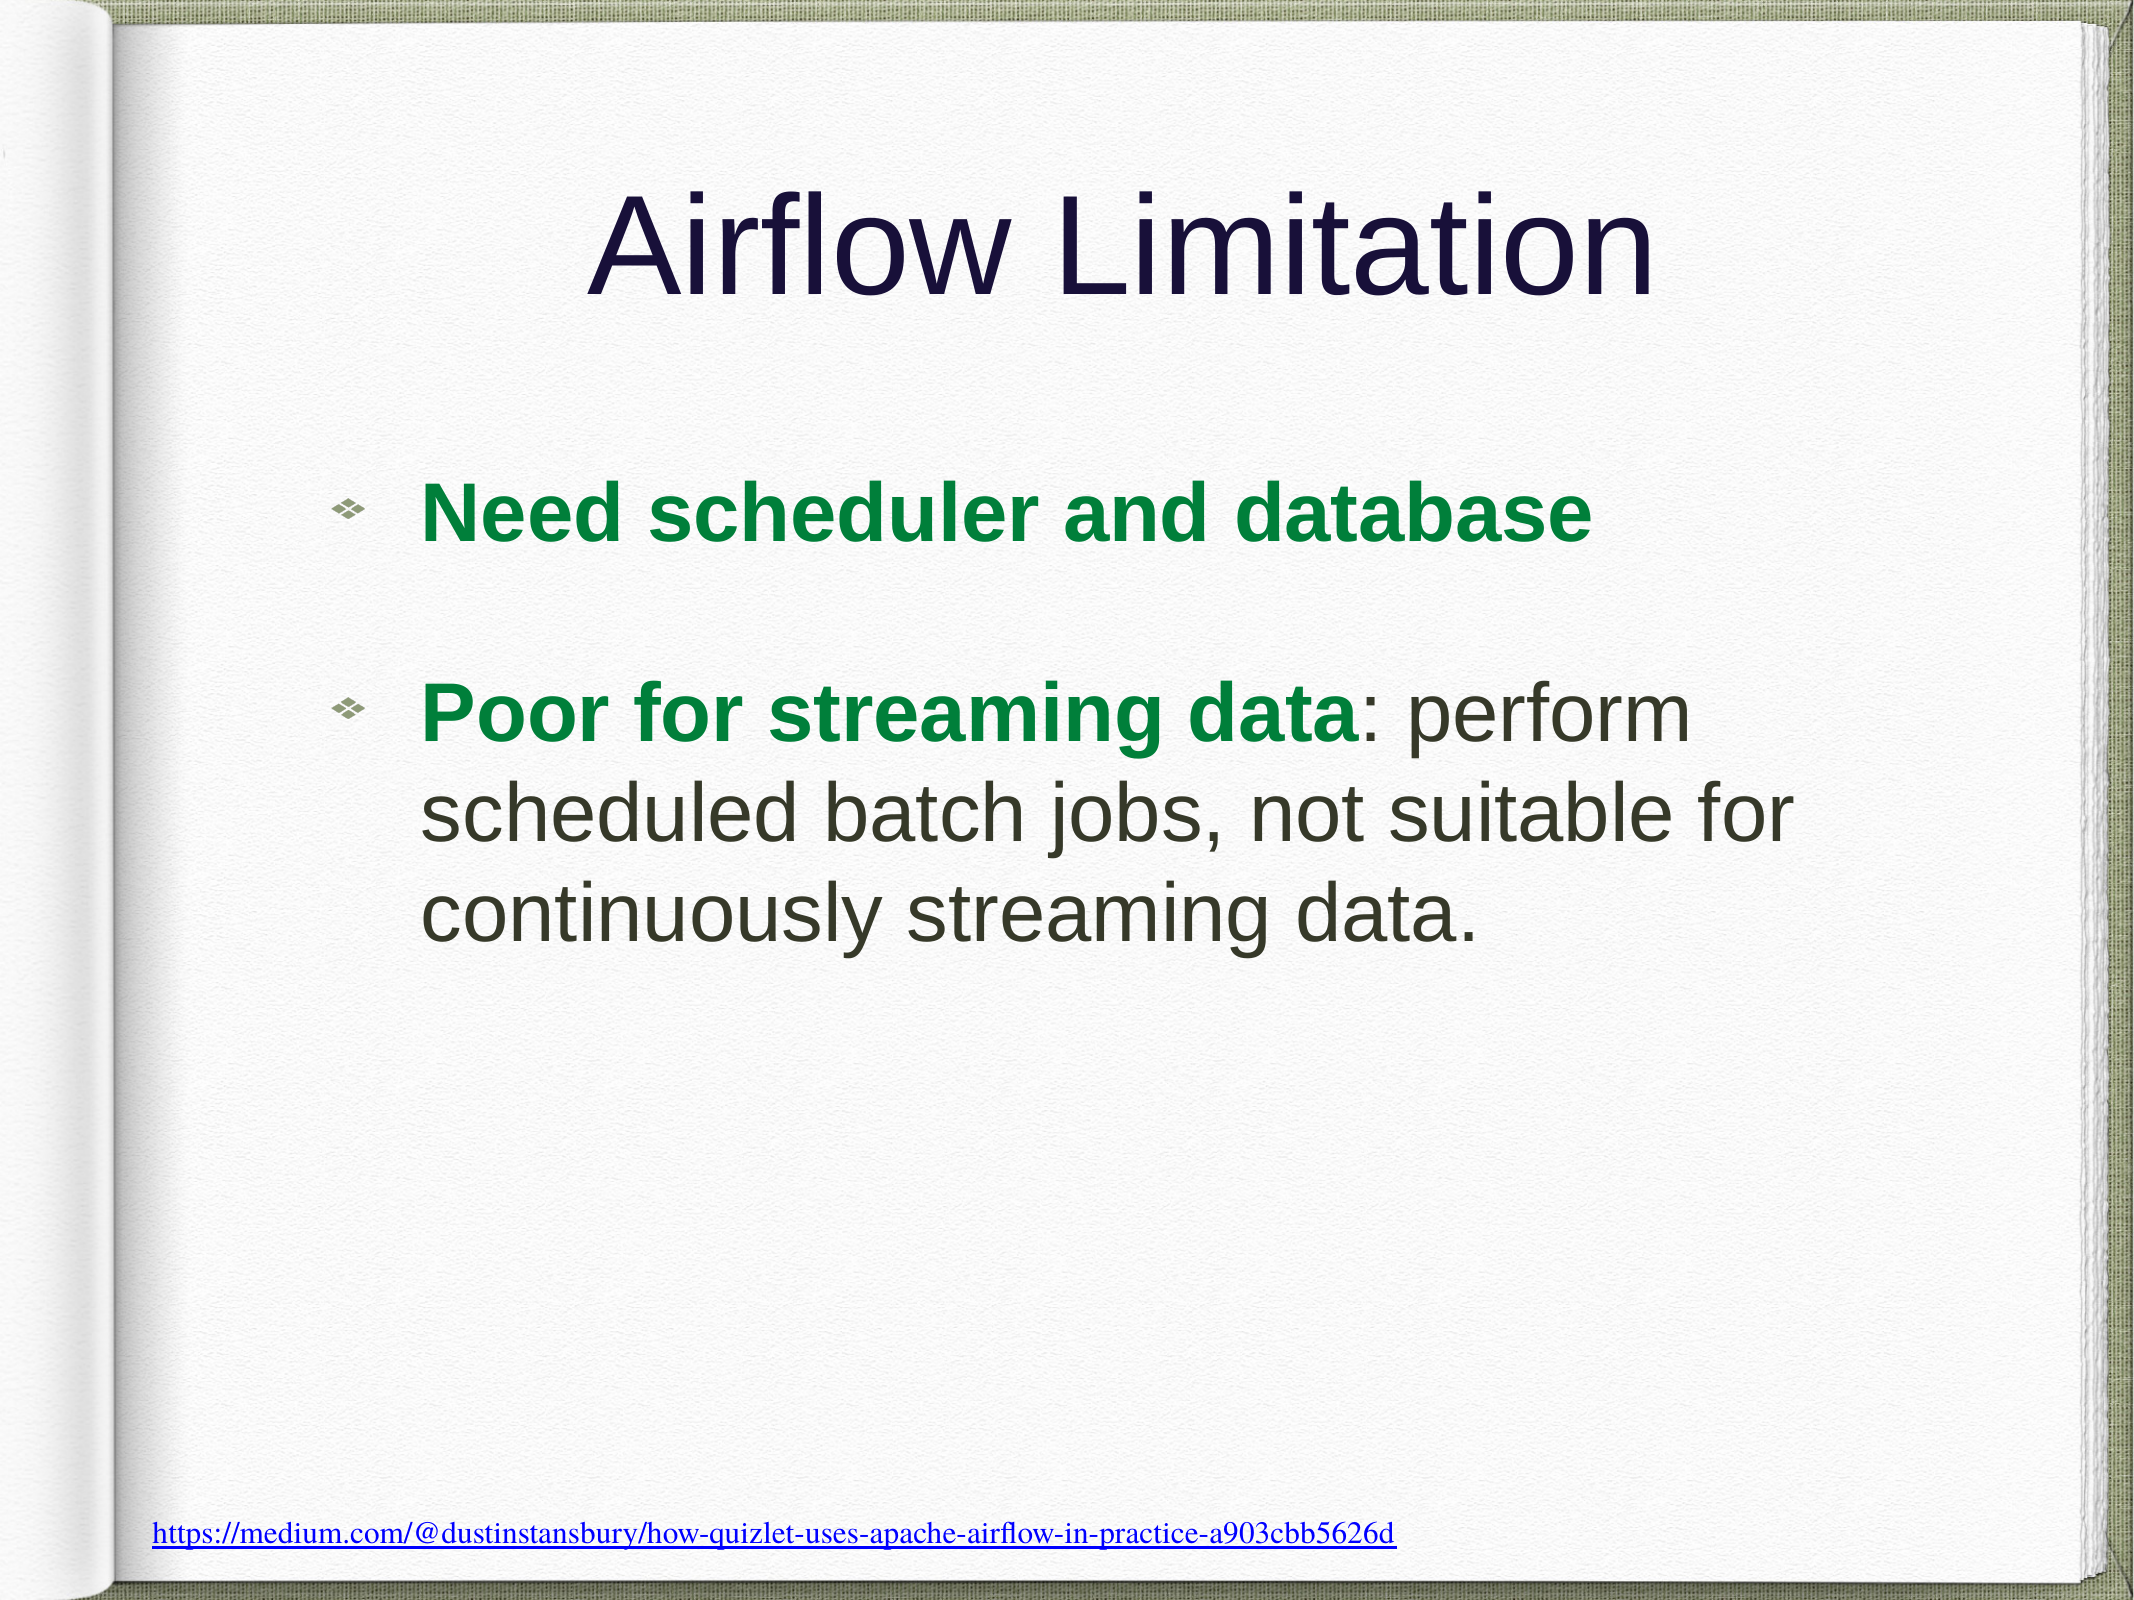

# Airflow Limitation
Need scheduler and database

Poor for streaming data: perform scheduled batch jobs, not suitable for continuously streaming data.
https://medium.com/@dustinstansbury/how-quizlet-uses-apache-airflow-in-practice-a903cbb5626d